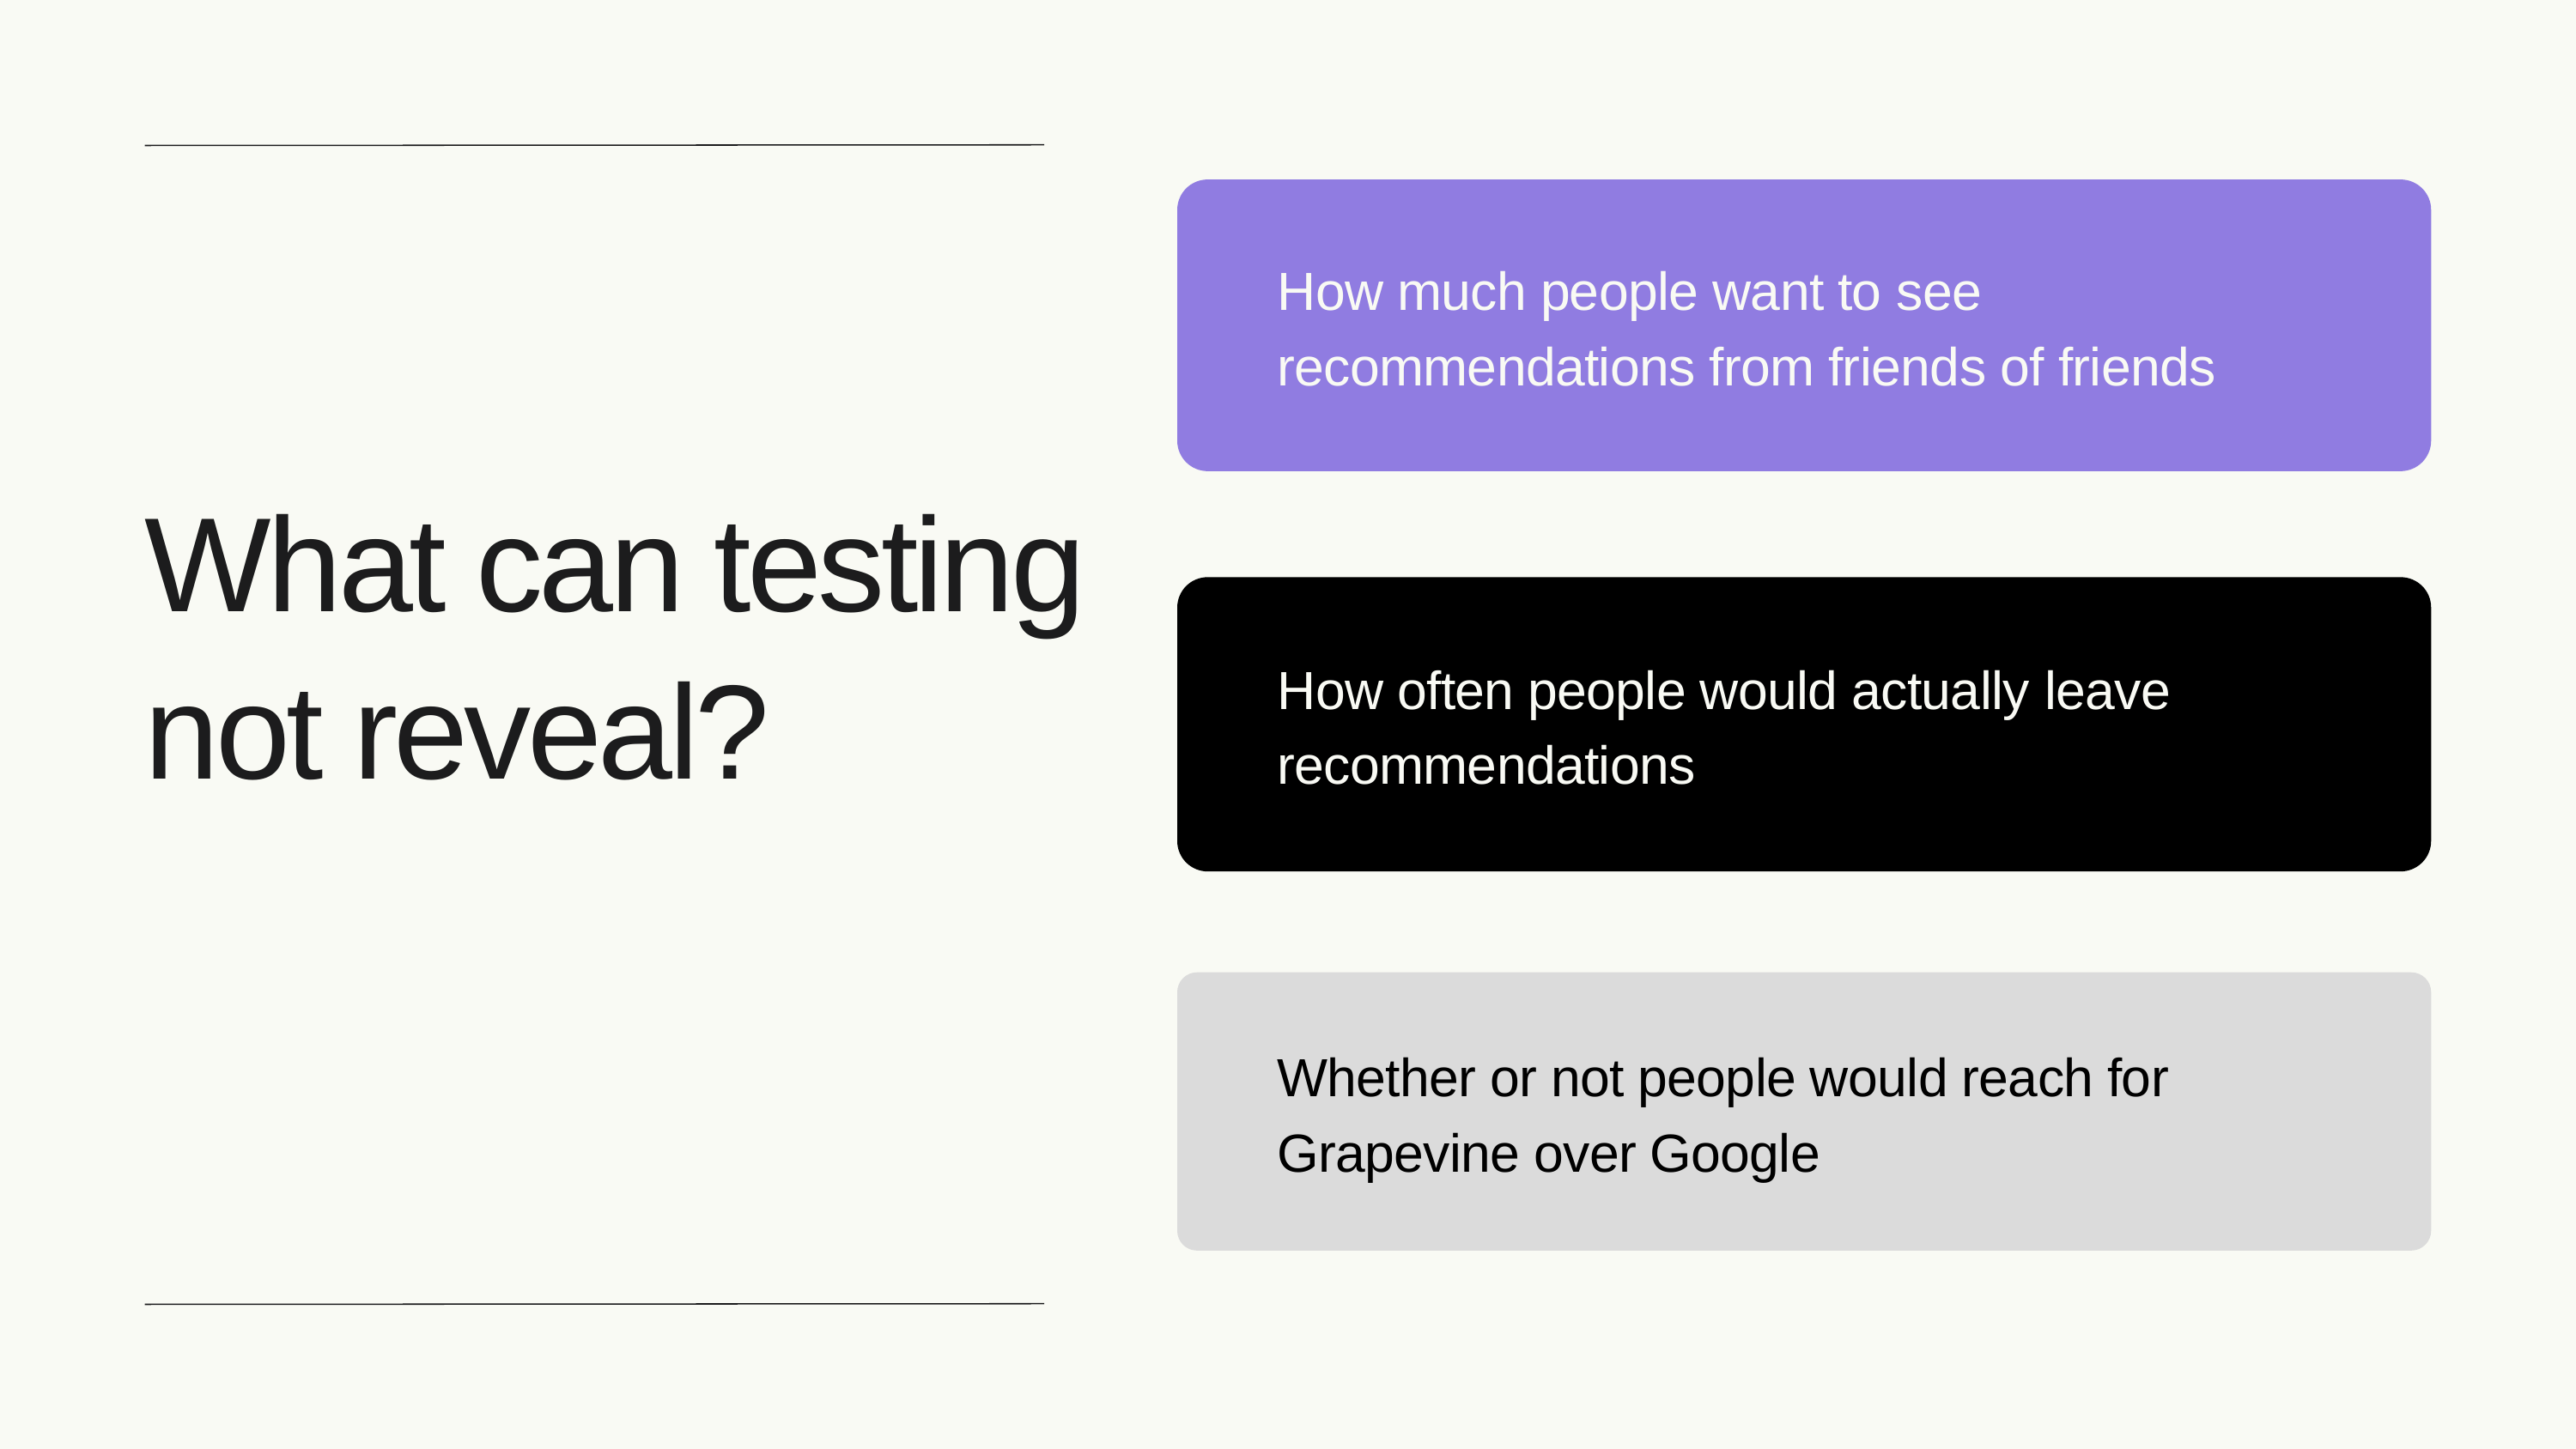

How much people want to see recommendations from friend﻿s of friends
What can testing not reveal?

How often people would actually leav﻿e recommendations

Whether or not people would reach for Grapevine over Google